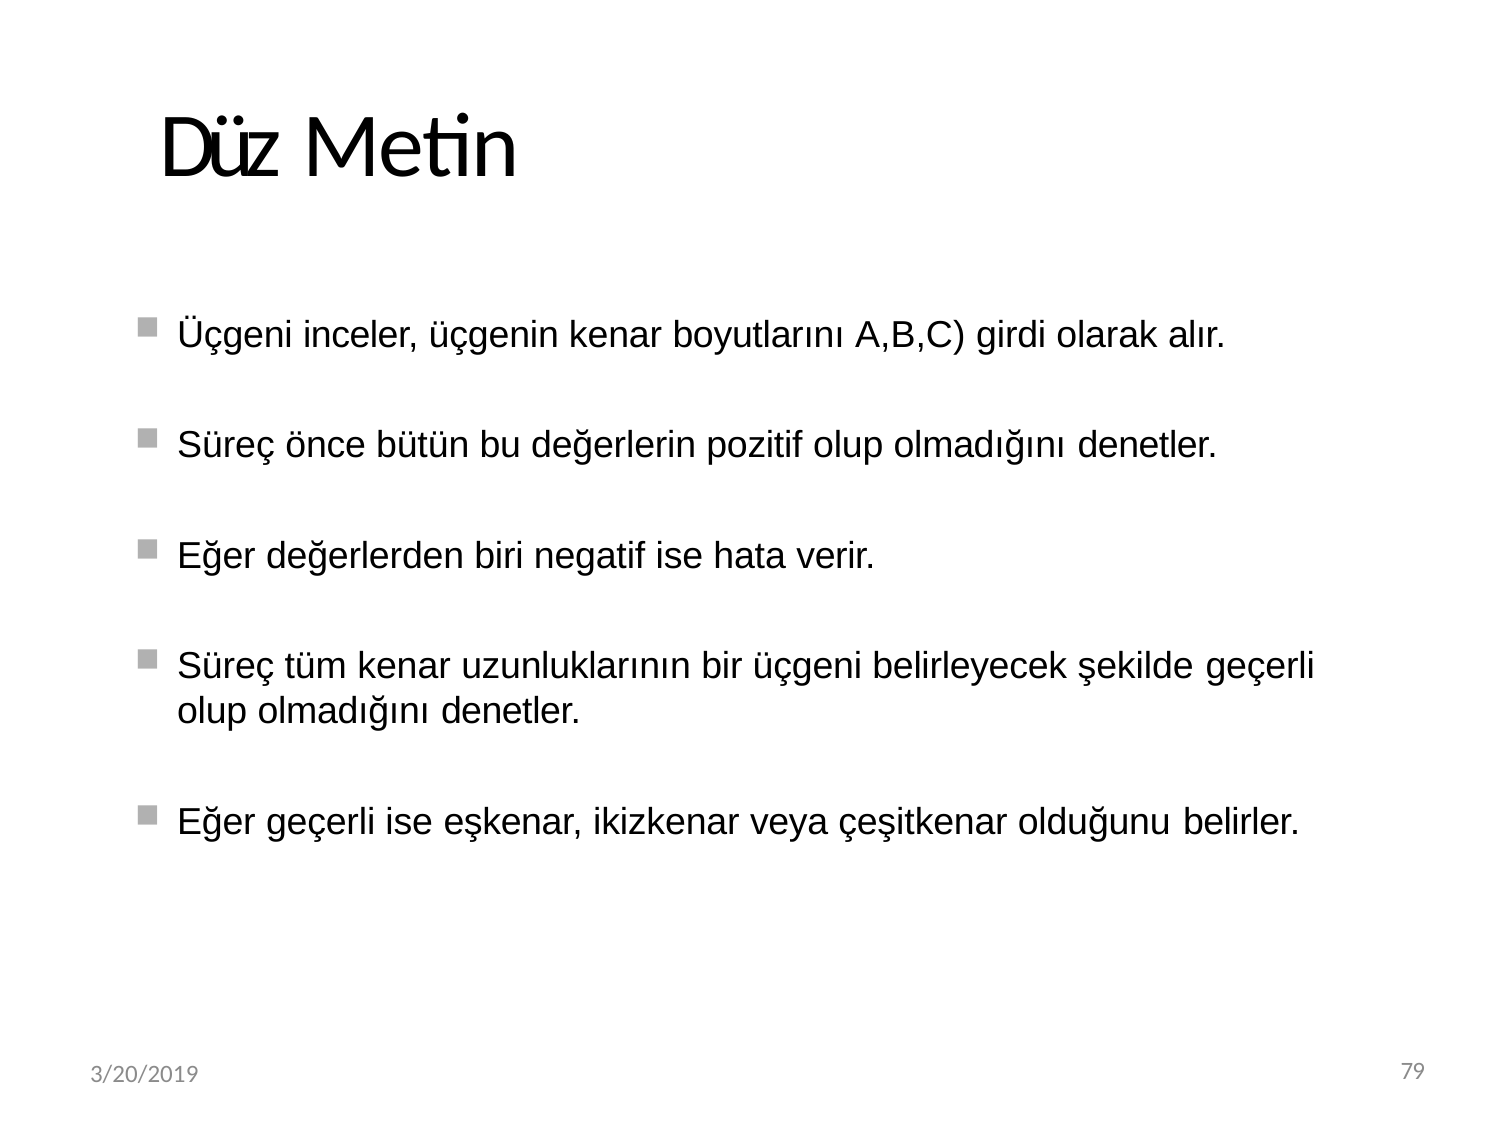

# Düz Metin
Üçgeni inceler, üçgenin kenar boyutlarını A,B,C) girdi olarak alır.

Süreç önce bütün bu değerlerin pozitif olup olmadığını denetler.

Eğer değerlerden biri negatif ise hata verir.

Süreç tüm kenar uzunluklarının bir üçgeni belirleyecek şekilde geçerli
olup olmadığını denetler.

Eğer geçerli ise eşkenar, ikizkenar veya çeşitkenar olduğunu belirler.
3/20/2019
79